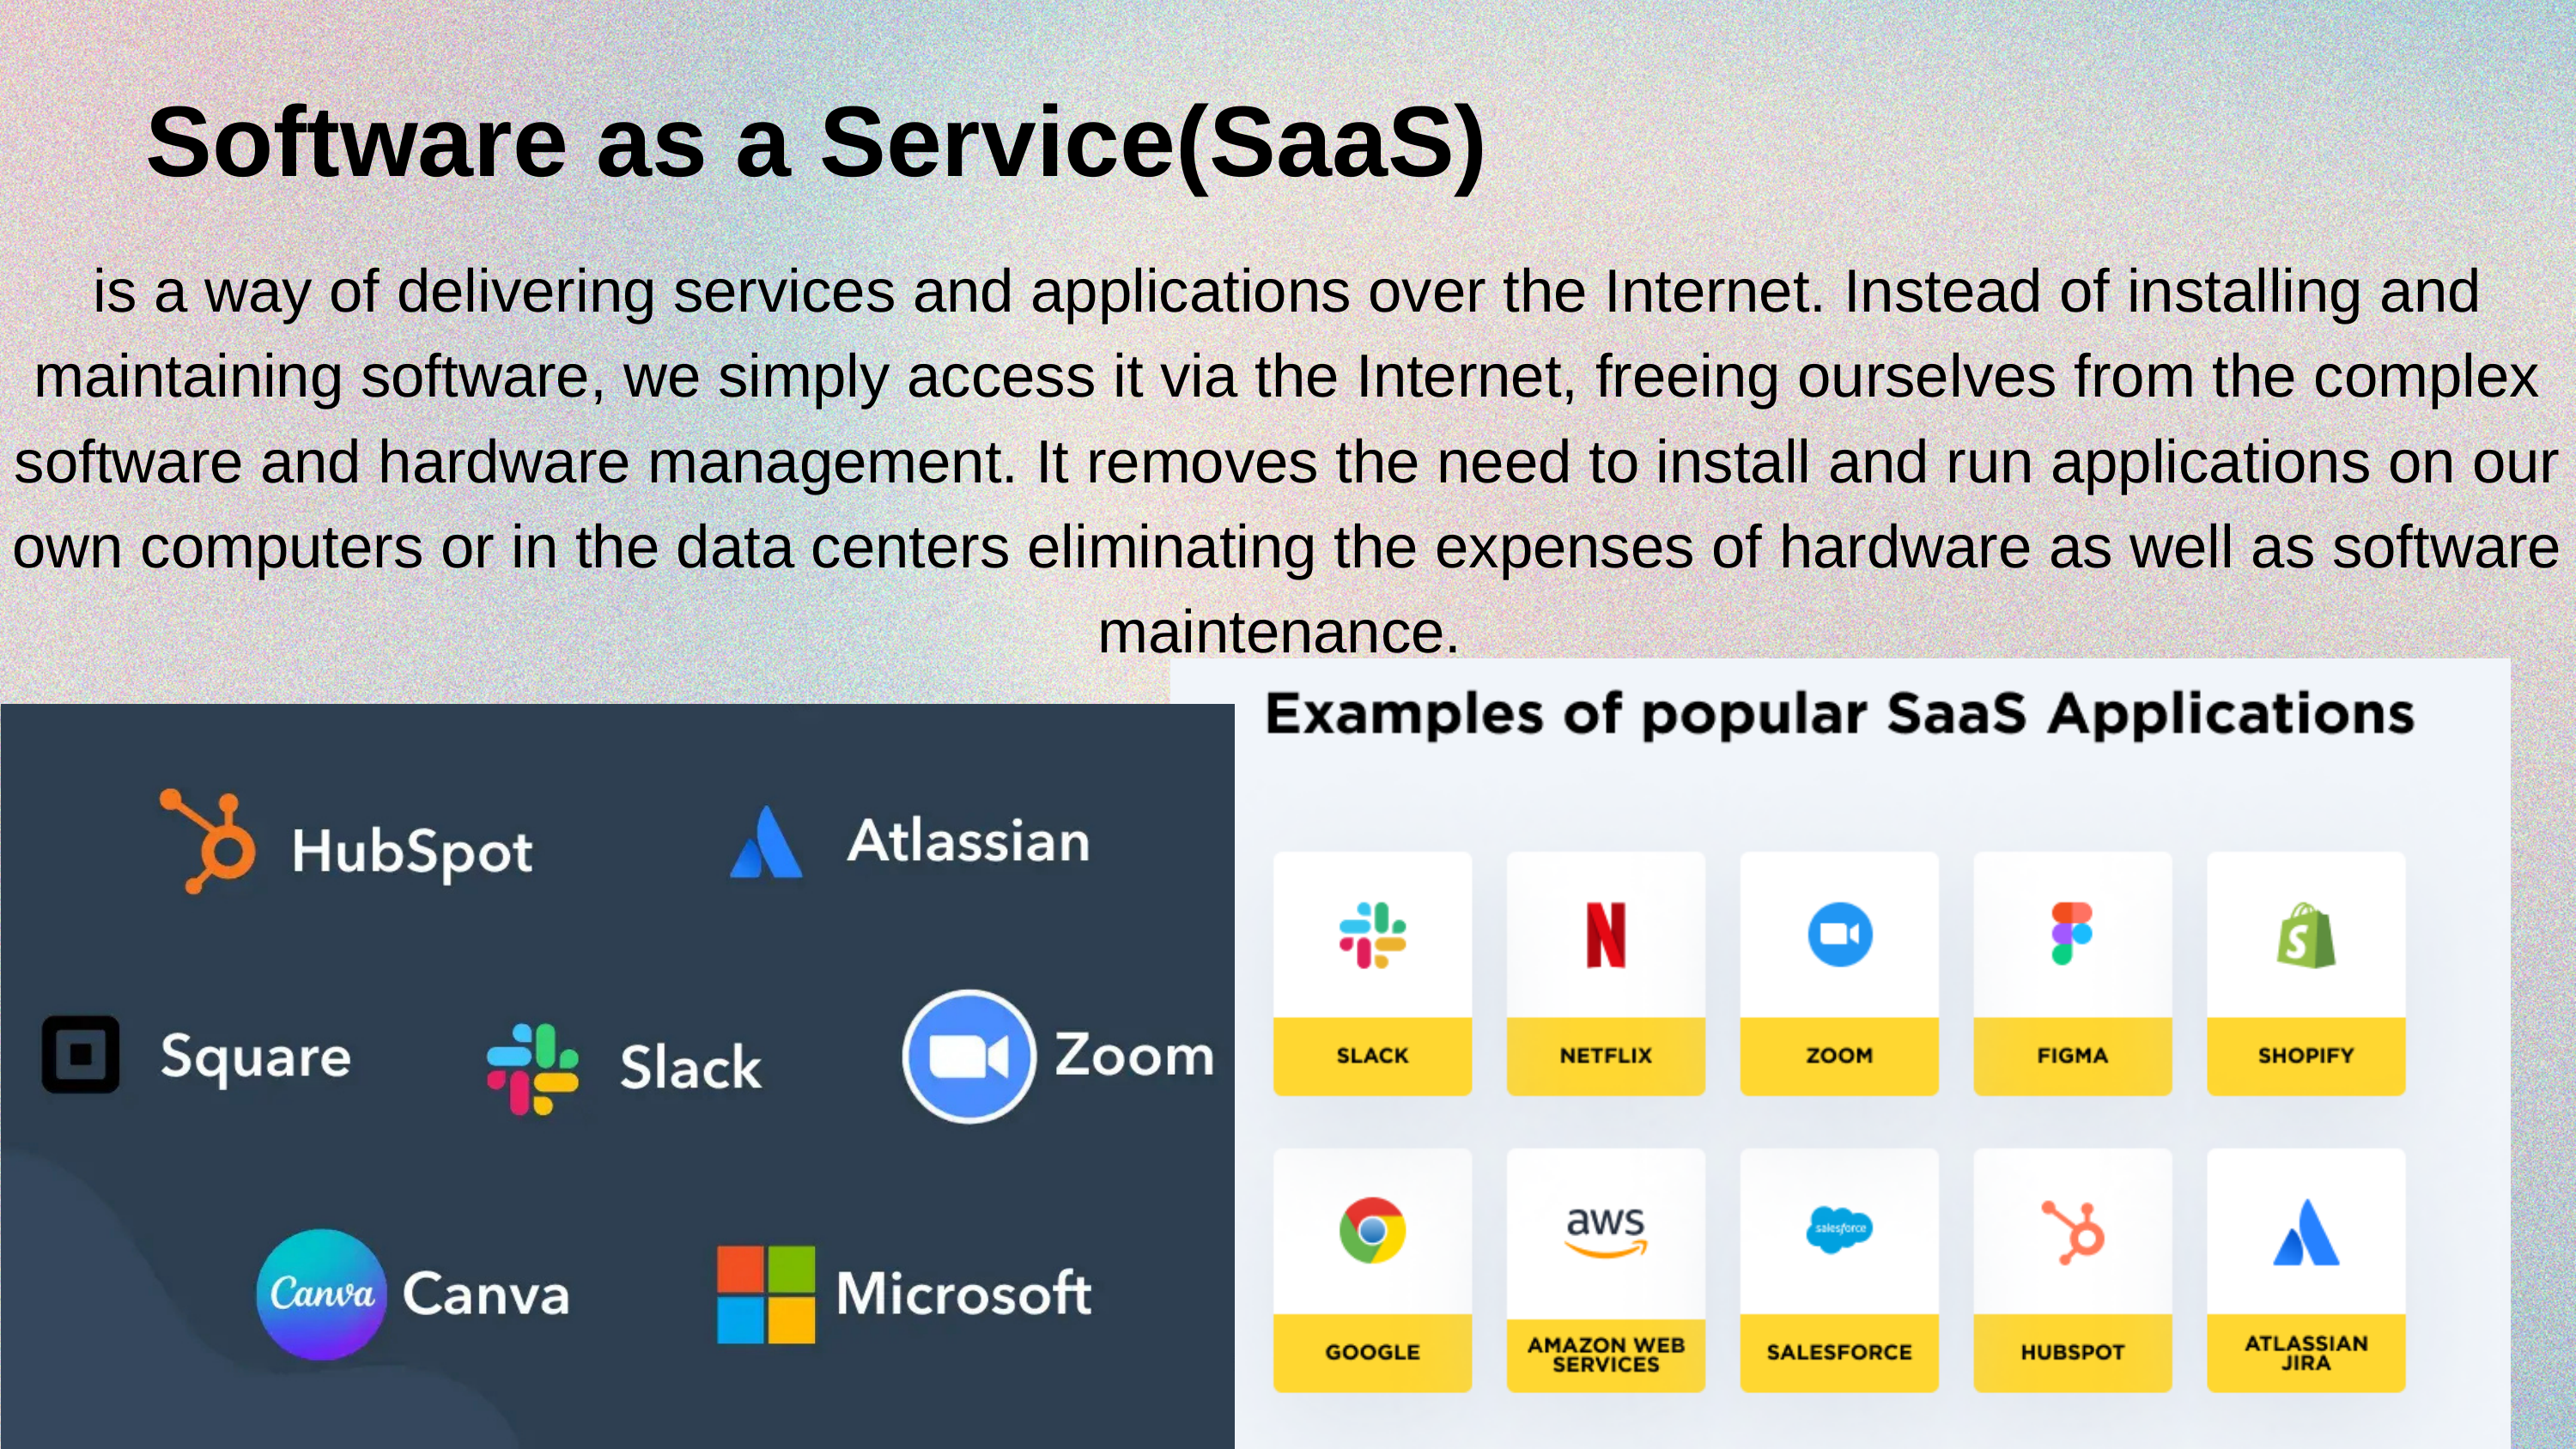

Software as a Service(SaaS)

is a way of delivering services and applications over the Internet. Instead of installing and maintaining software, we simply access it via the Internet, freeing ourselves from the complex software and hardware management. It removes the need to install and run applications on our own computers or in the data centers eliminating the expenses of hardware as well as software maintenance.